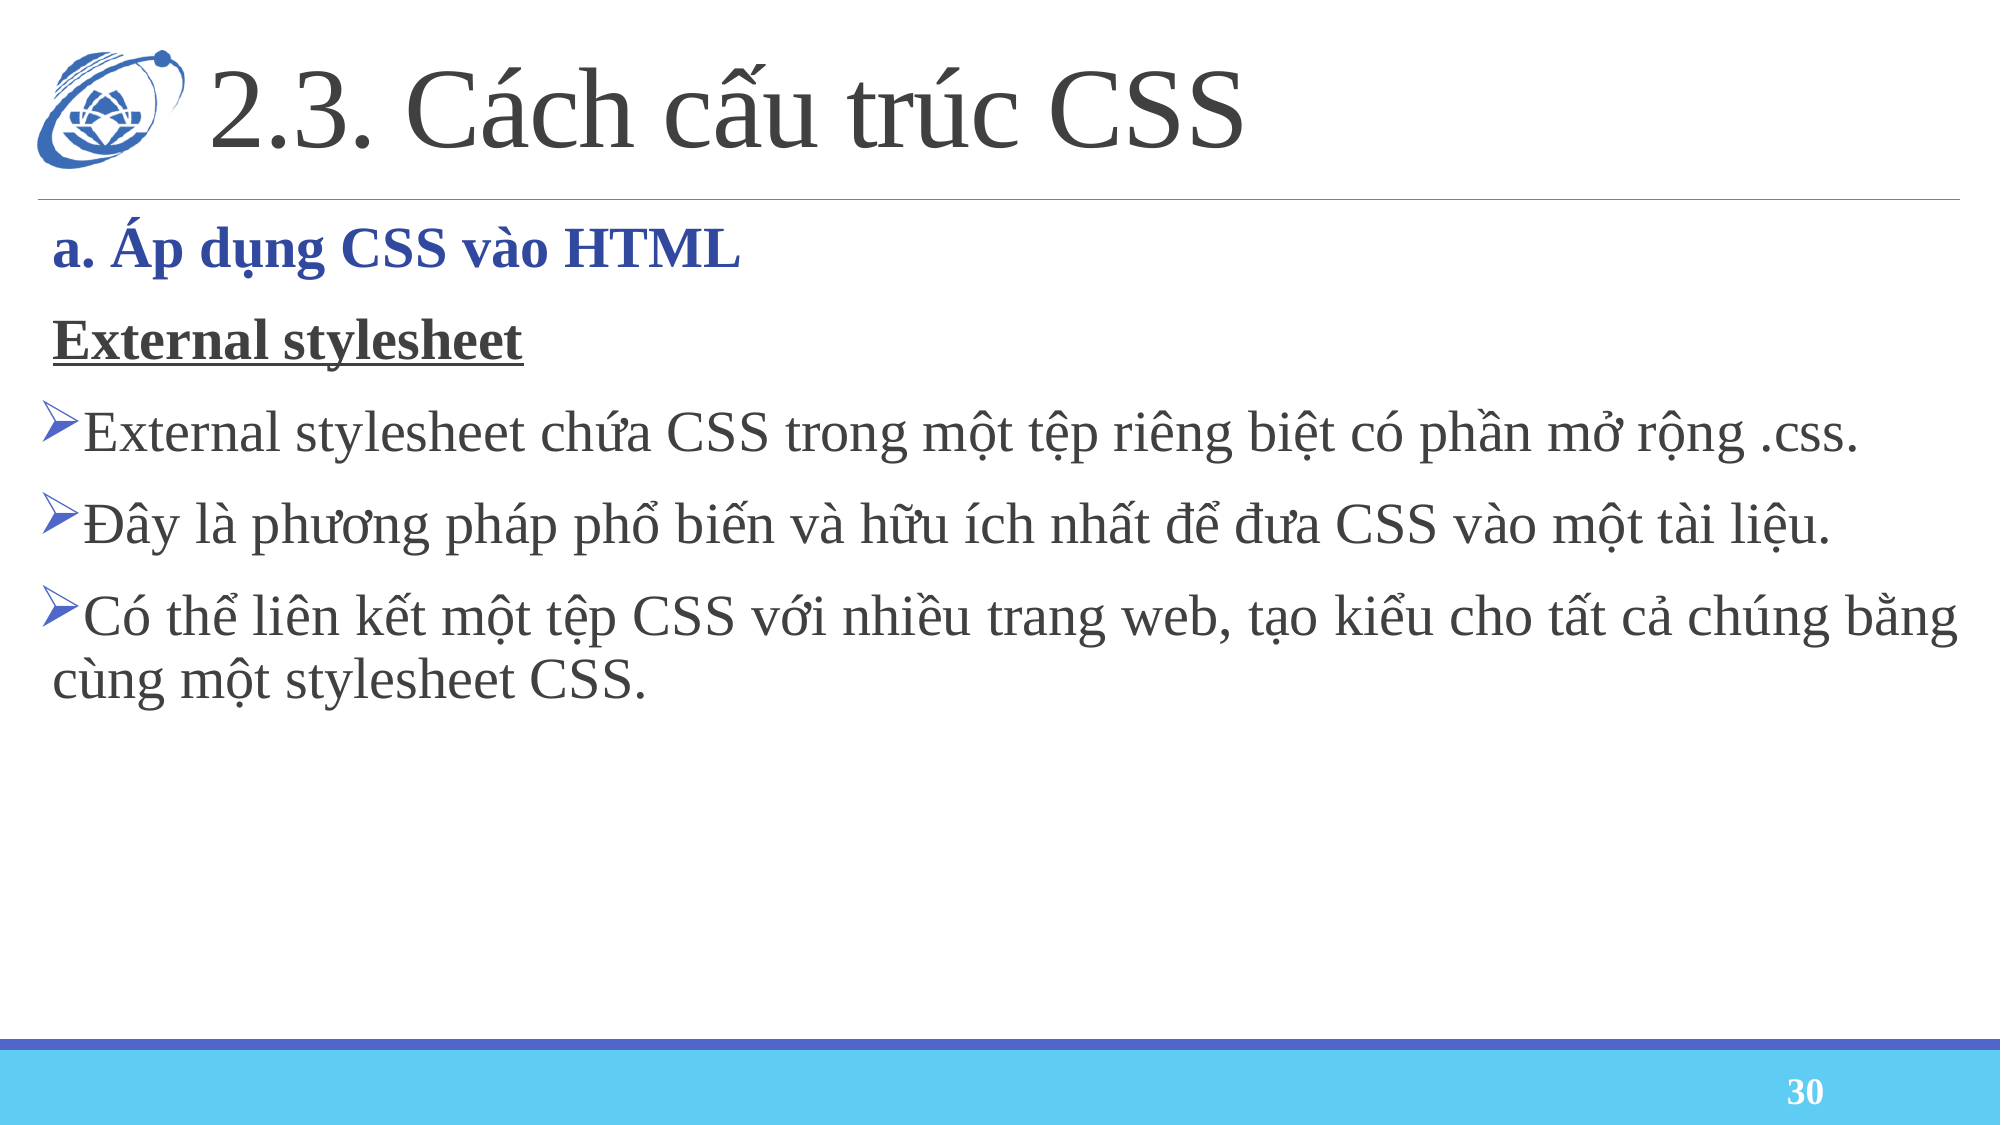

# 2.3. Cách cấu trúc CSS
a. Áp dụng CSS vào HTML
External stylesheet
External stylesheet chứa CSS trong một tệp riêng biệt có phần mở rộng .css.
Đây là phương pháp phổ biến và hữu ích nhất để đưa CSS vào một tài liệu.
Có thể liên kết một tệp CSS với nhiều trang web, tạo kiểu cho tất cả chúng bằng cùng một stylesheet CSS.
30